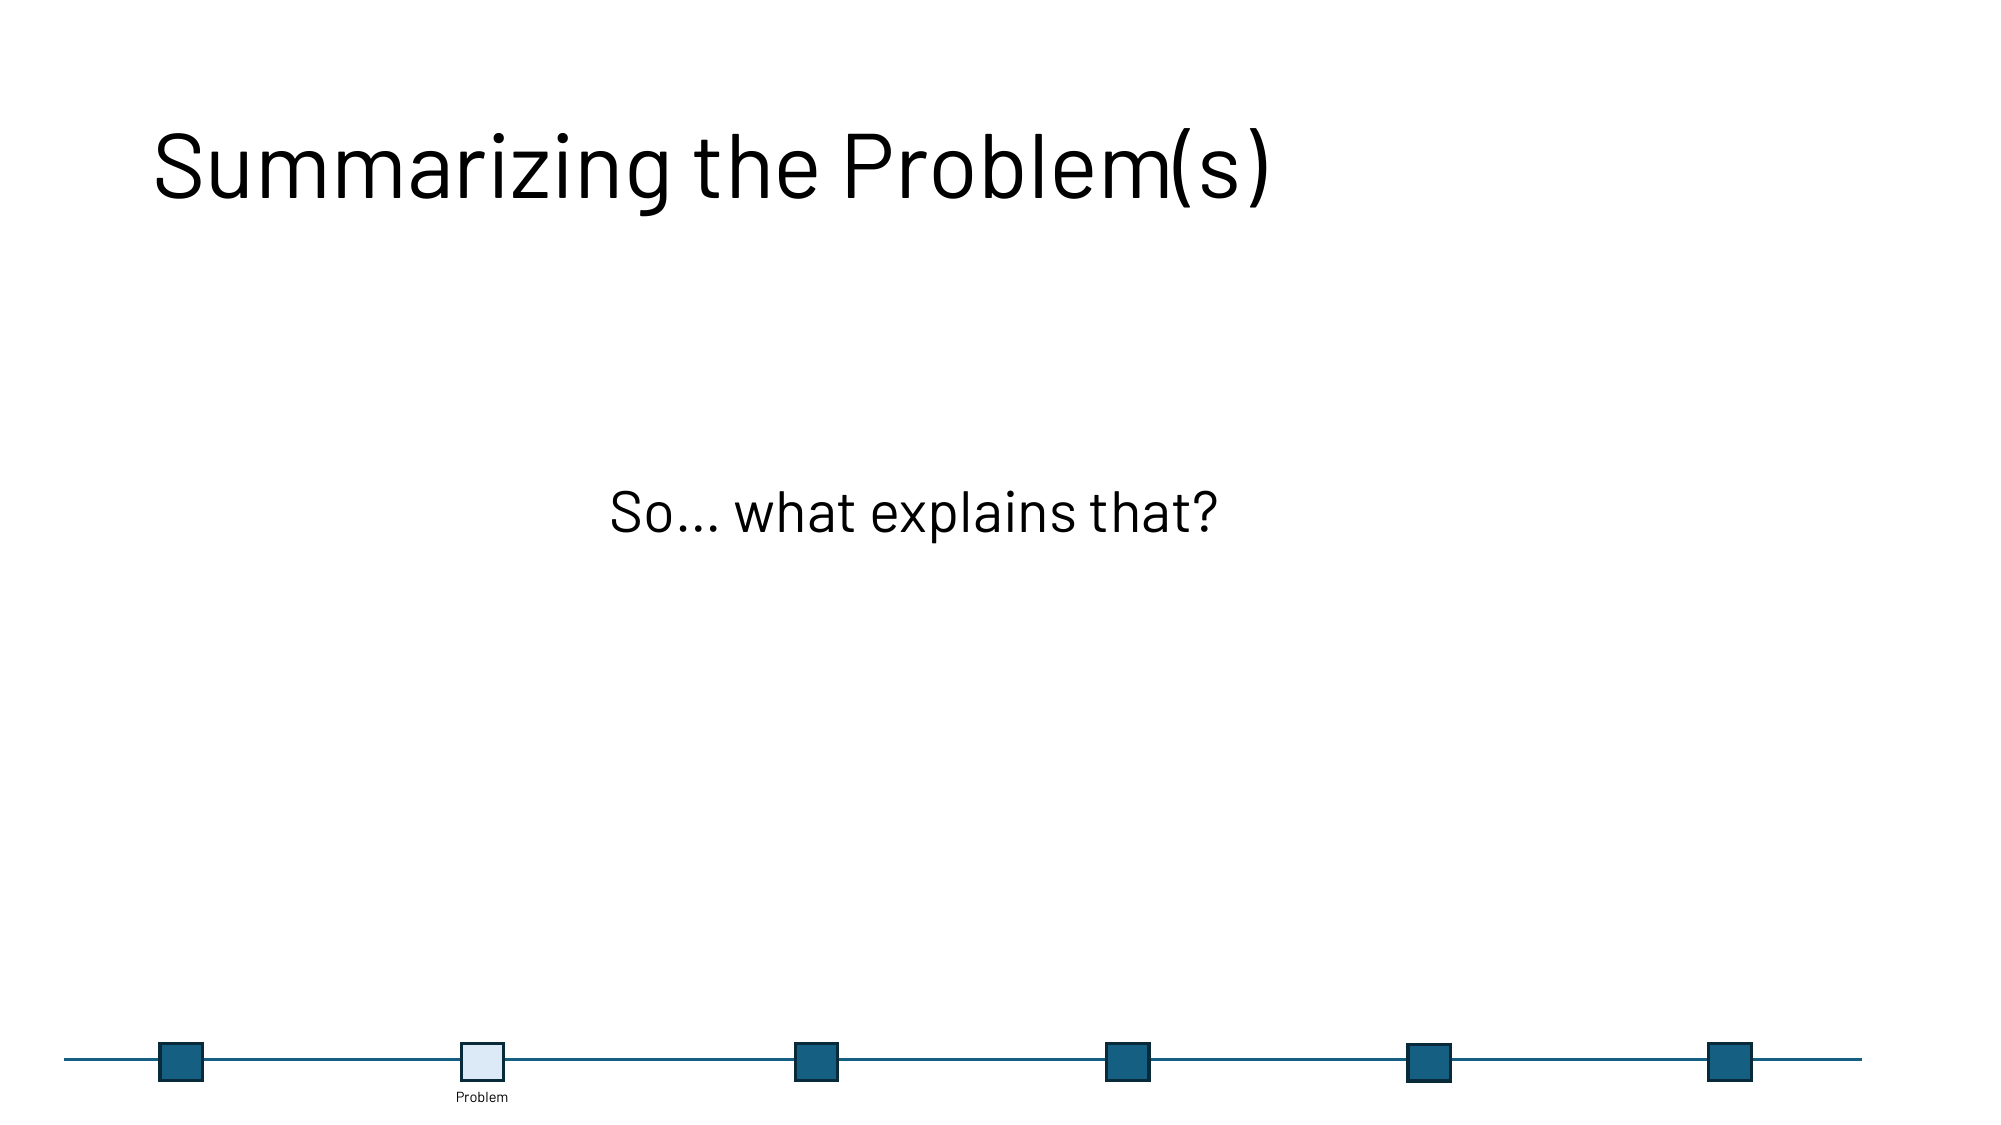

# Summarizing the Problem(s)
So… what explains that?

Problem